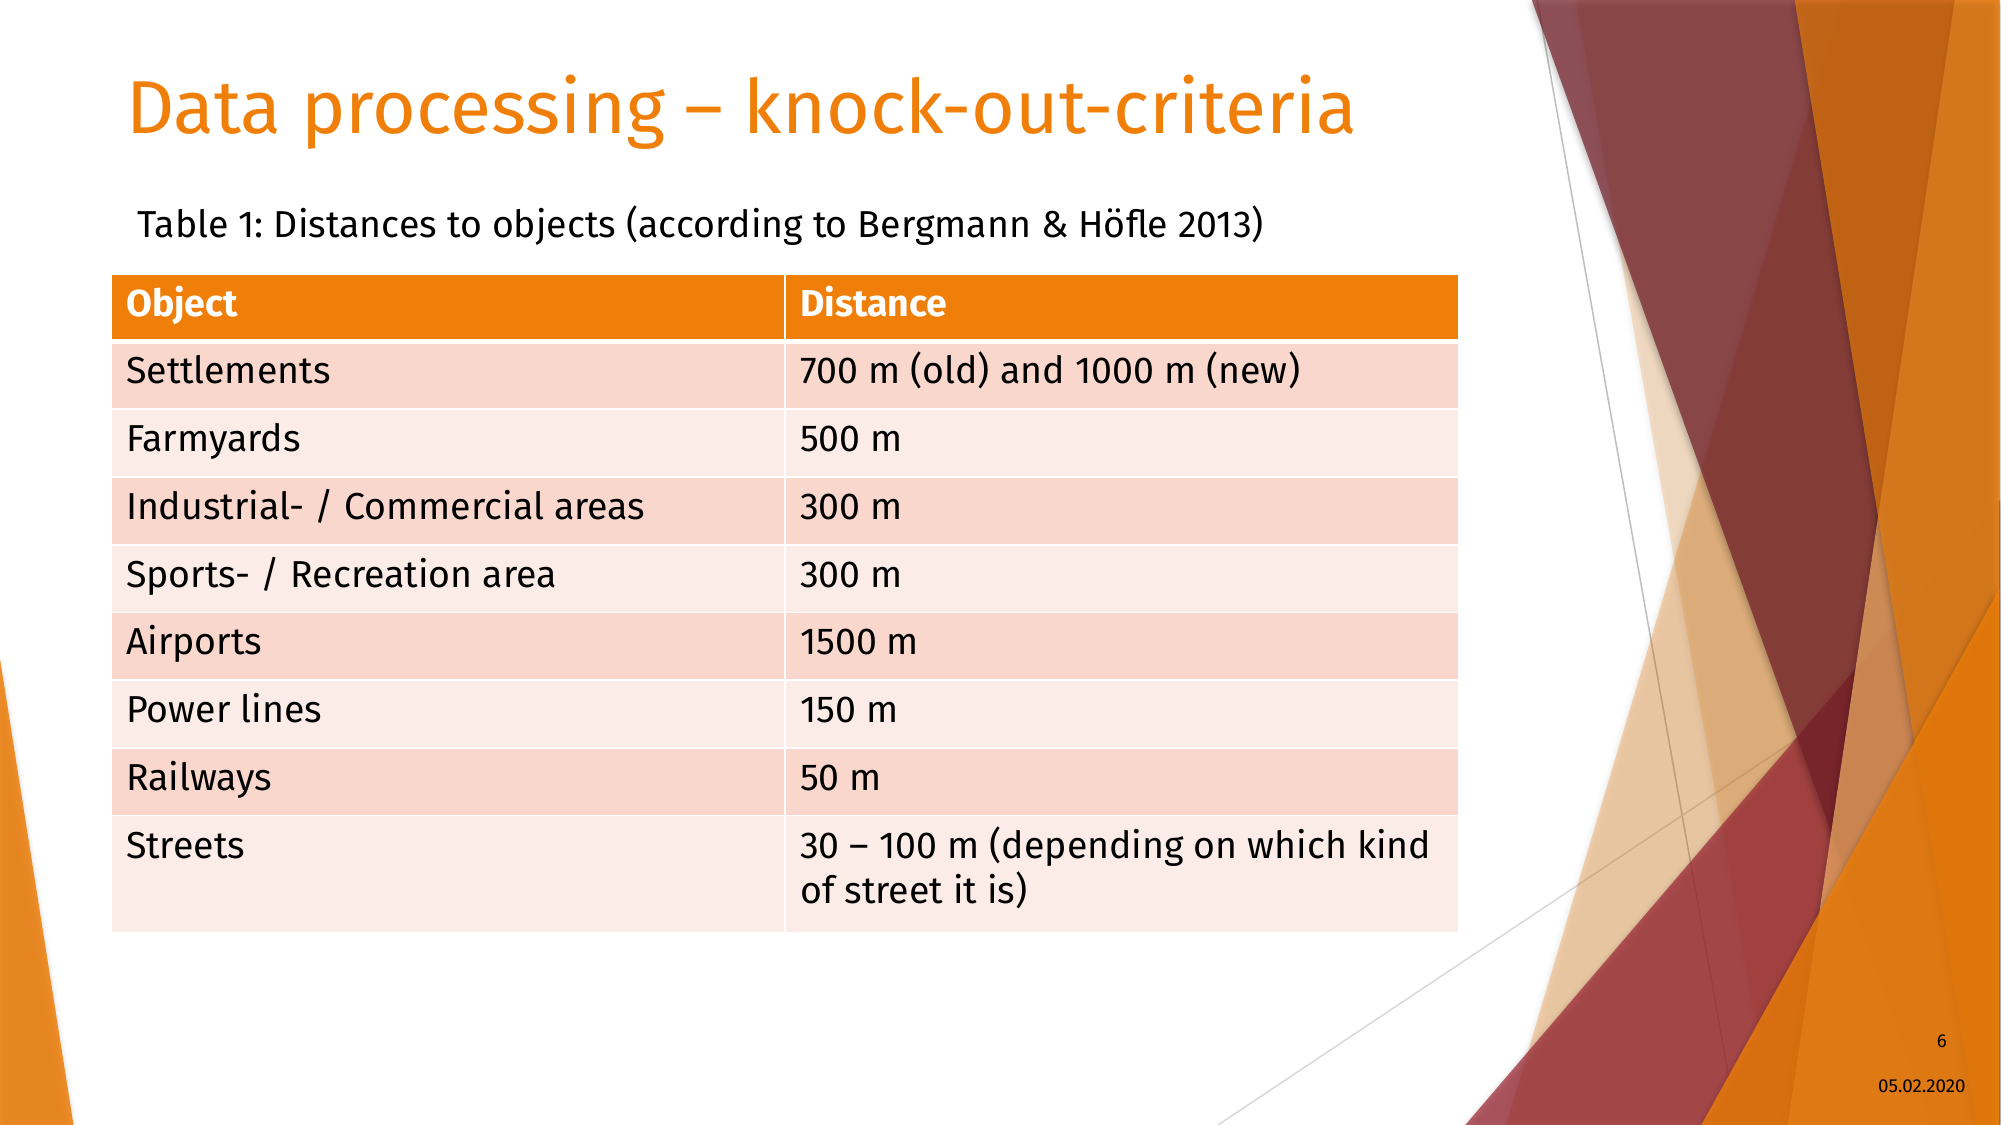

# Data processing – knock-out-criteria
Table 1: Distances to objects (according to Bergmann & Höfle 2013)
| Object | Distance |
| --- | --- |
| Settlements | 700 m (old) and 1000 m (new) |
| Farmyards | 500 m |
| Industrial- / Commercial areas | 300 m |
| Sports- / Recreation area | 300 m |
| Airports | 1500 m |
| Power lines | 150 m |
| Railways | 50 m |
| Streets | 30 – 100 m (depending on which kind of street it is) |
6
05.02.2020